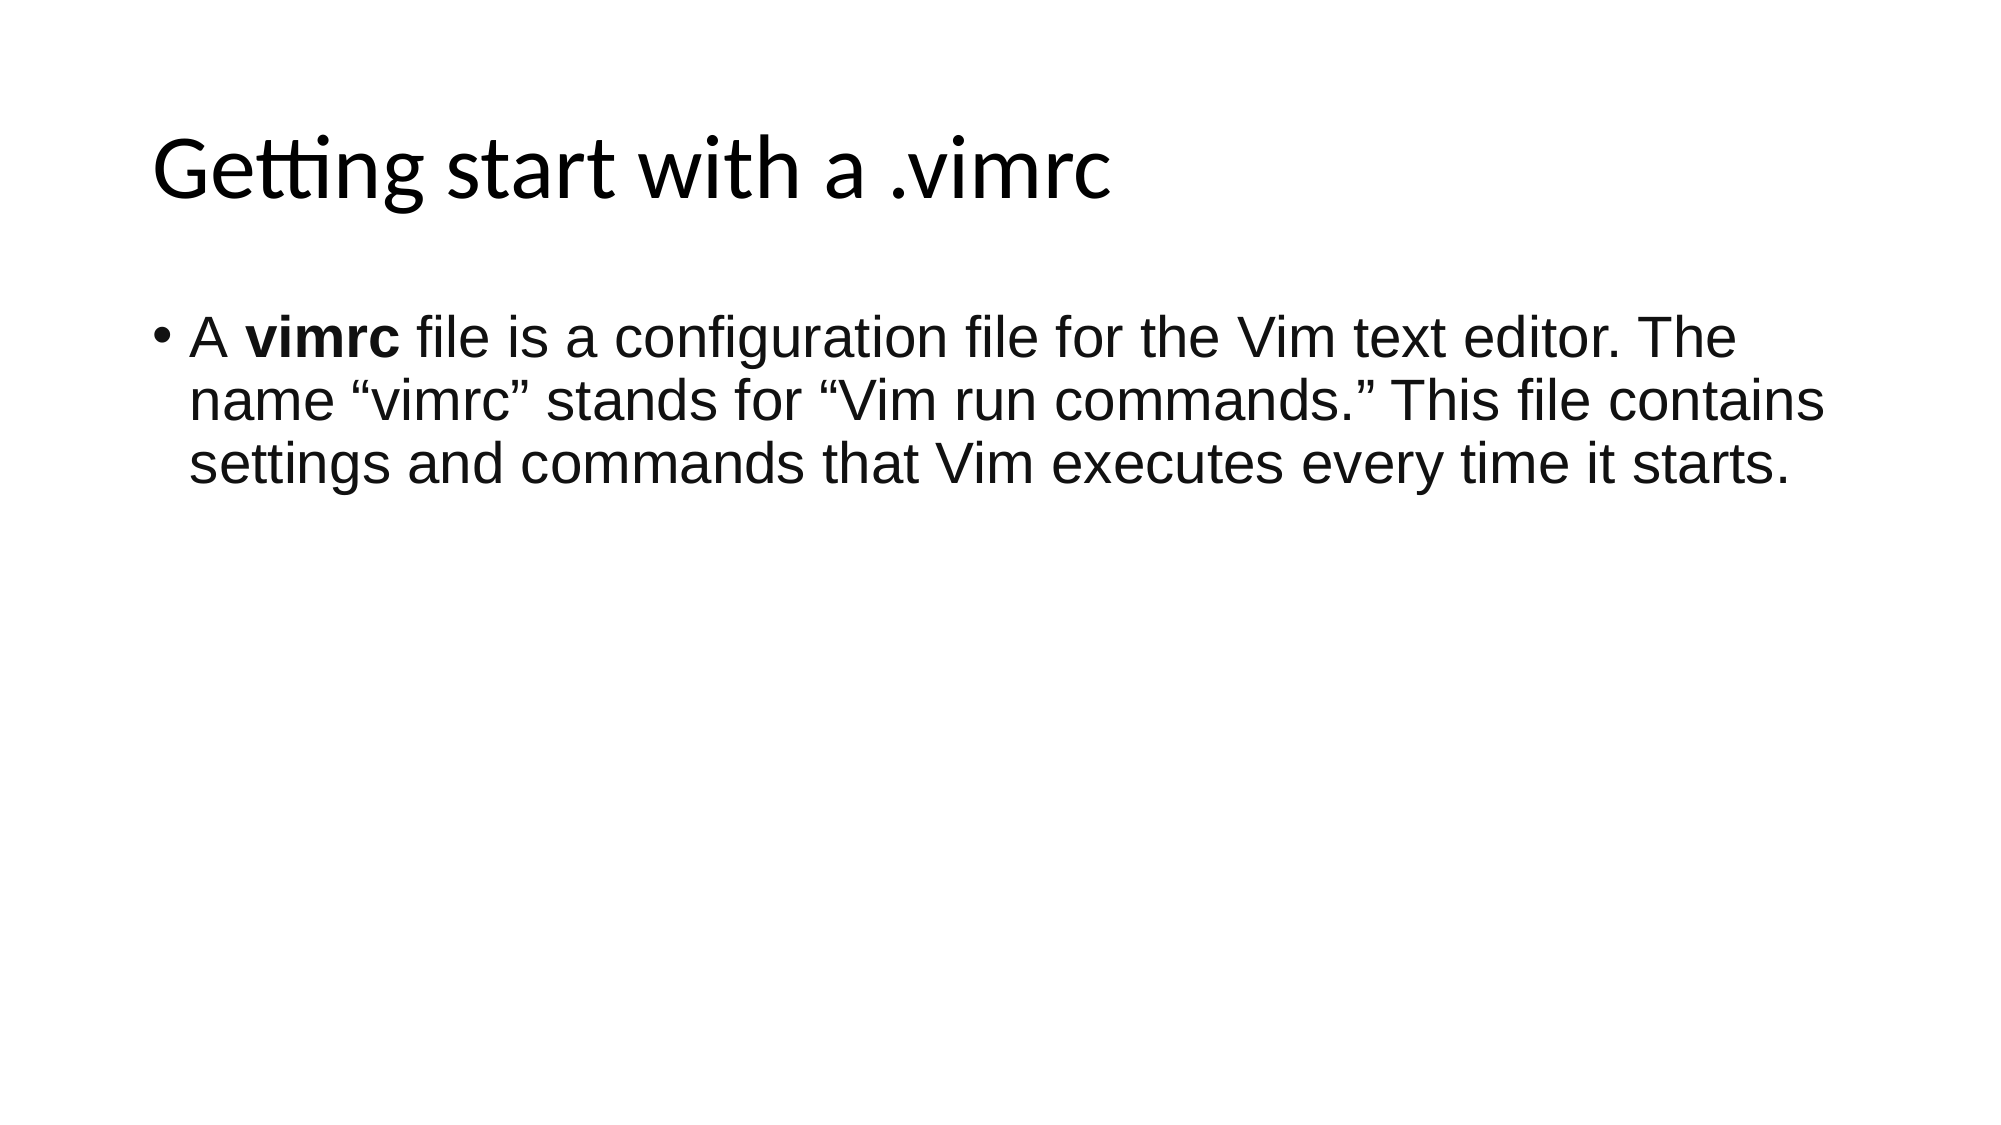

# Getting start with a .vimrc
A vimrc file is a configuration file for the Vim text editor. The name “vimrc” stands for “Vim run commands.” This file contains settings and commands that Vim executes every time it starts.